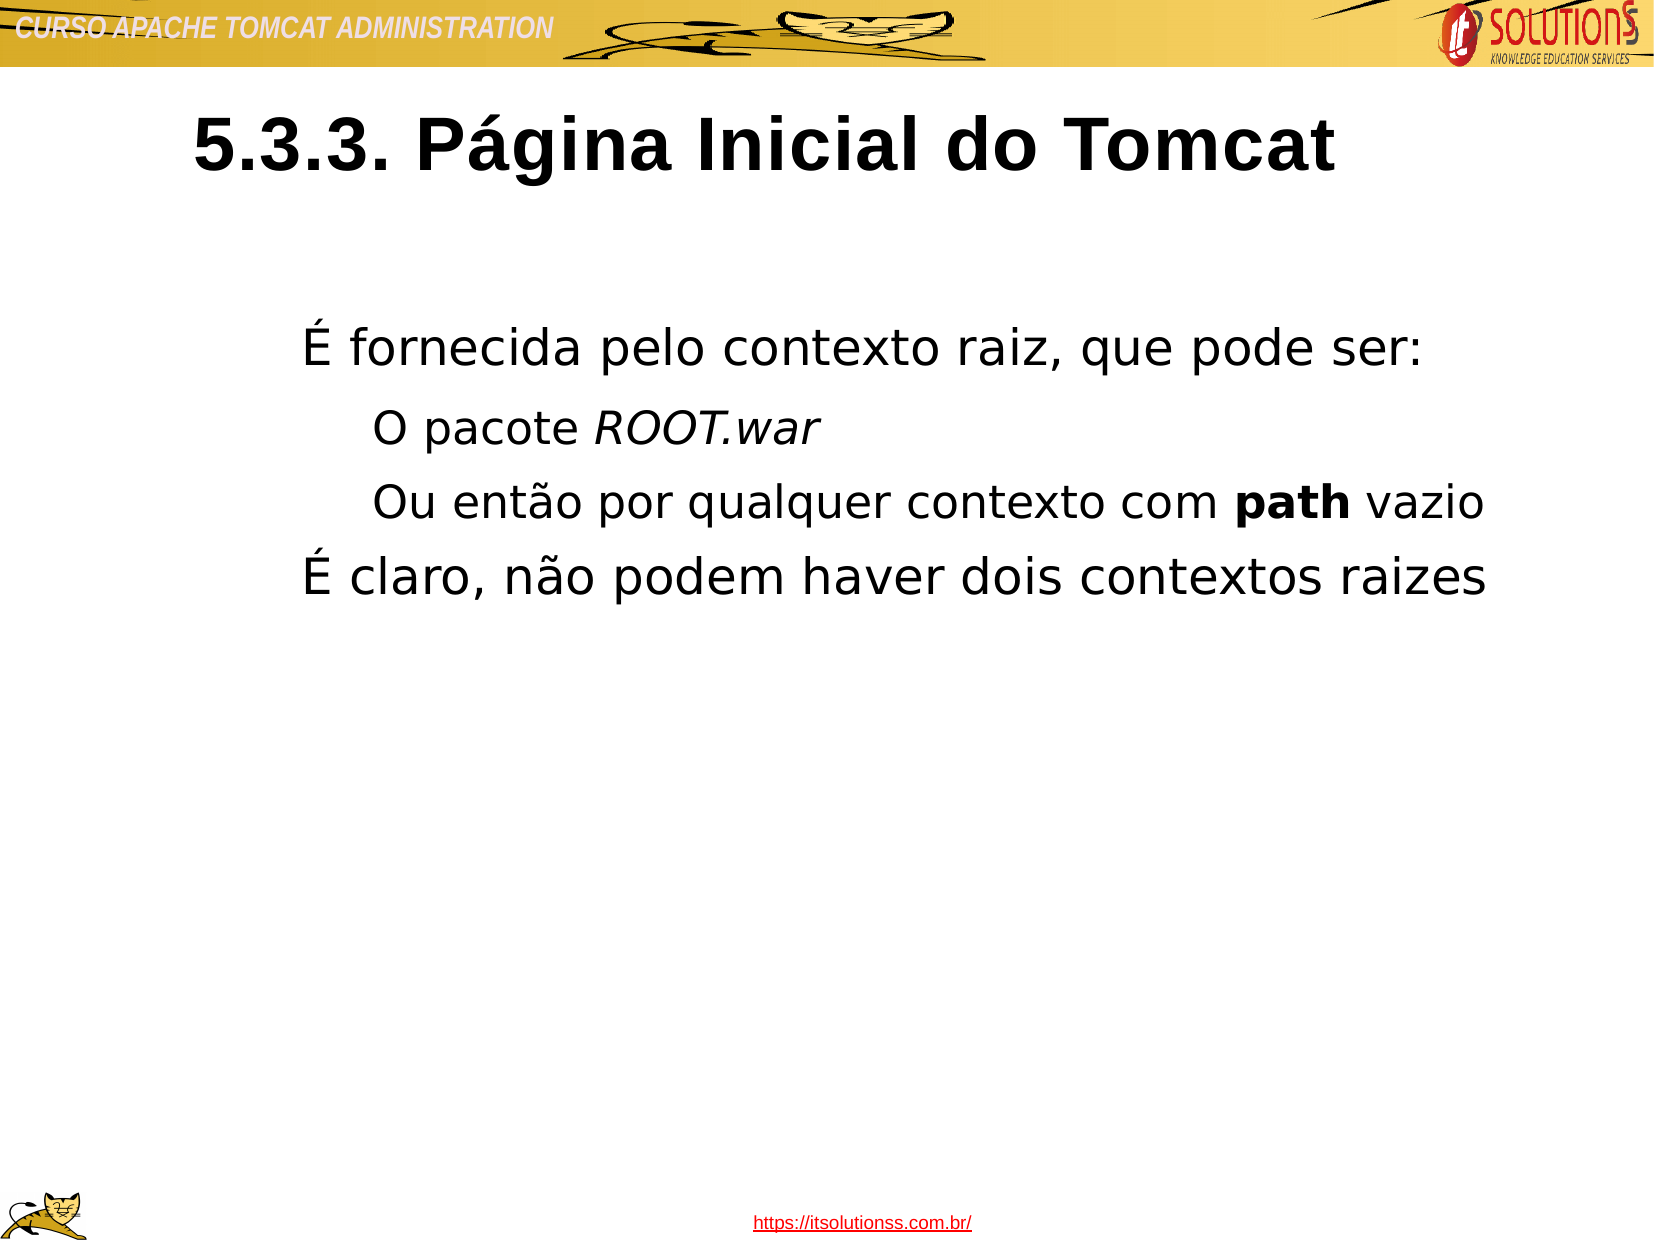

5.3.3. Página Inicial do Tomcat
É fornecida pelo contexto raiz, que pode ser:
O pacote ROOT.war
Ou então por qualquer contexto com path vazio
É claro, não podem haver dois contextos raizes